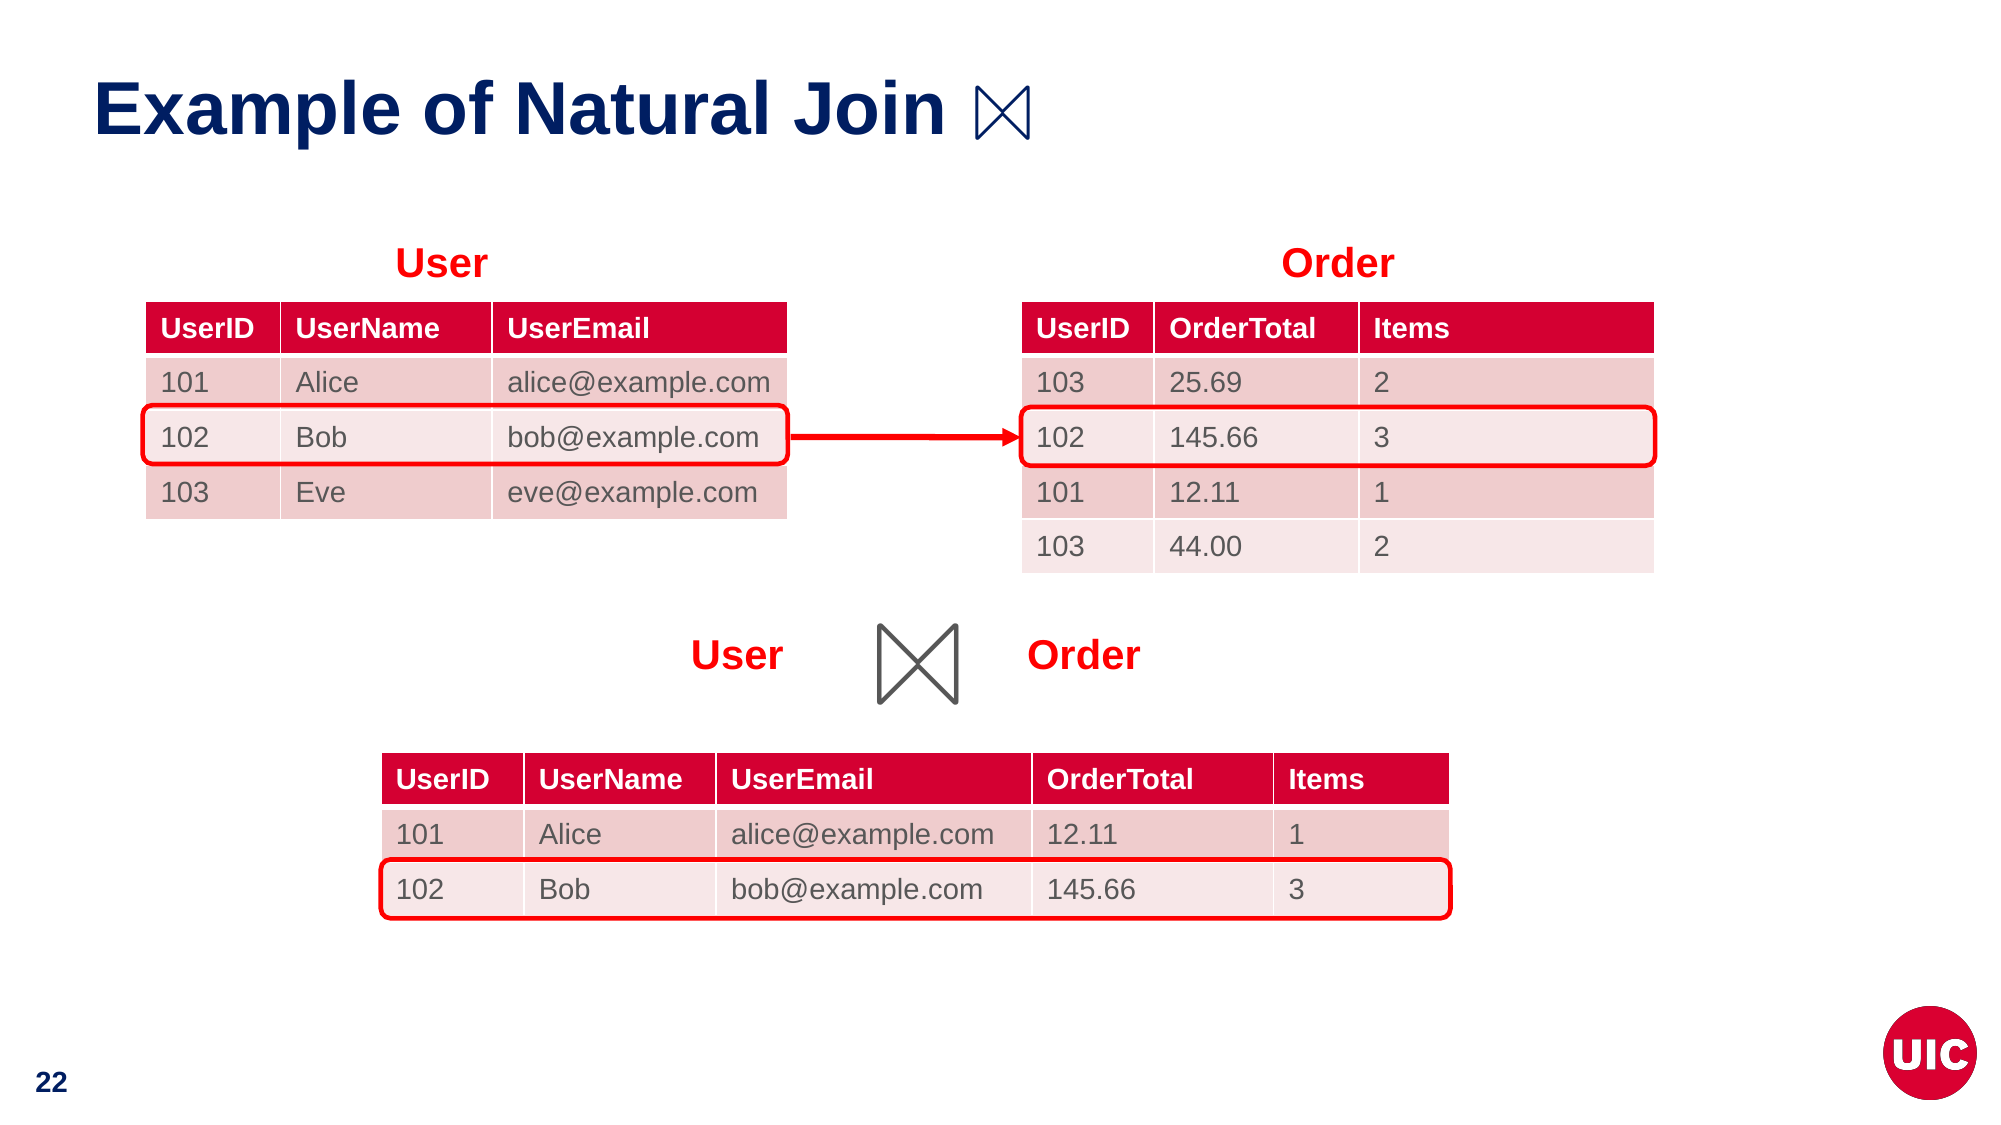

# Example of Natural Join ⨝
User
Order
| UserID | OrderTotal | Items |
| --- | --- | --- |
| 103 | 25.69 | 2 |
| 102 | 145.66 | 3 |
| 101 | 12.11 | 1 |
| 103 | 44.00 | 2 |
| UserID | UserName | UserEmail |
| --- | --- | --- |
| 101 | Alice | alice@example.com |
| 102 | Bob | bob@example.com |
| 103 | Eve | eve@example.com |

⨝
Order
User
| UserID | UserName | UserEmail | OrderTotal | Items |
| --- | --- | --- | --- | --- |
| 101 | Alice | alice@example.com | 12.11 | 1 |
| 102 | Bob | bob@example.com | 145.66 | 3 |